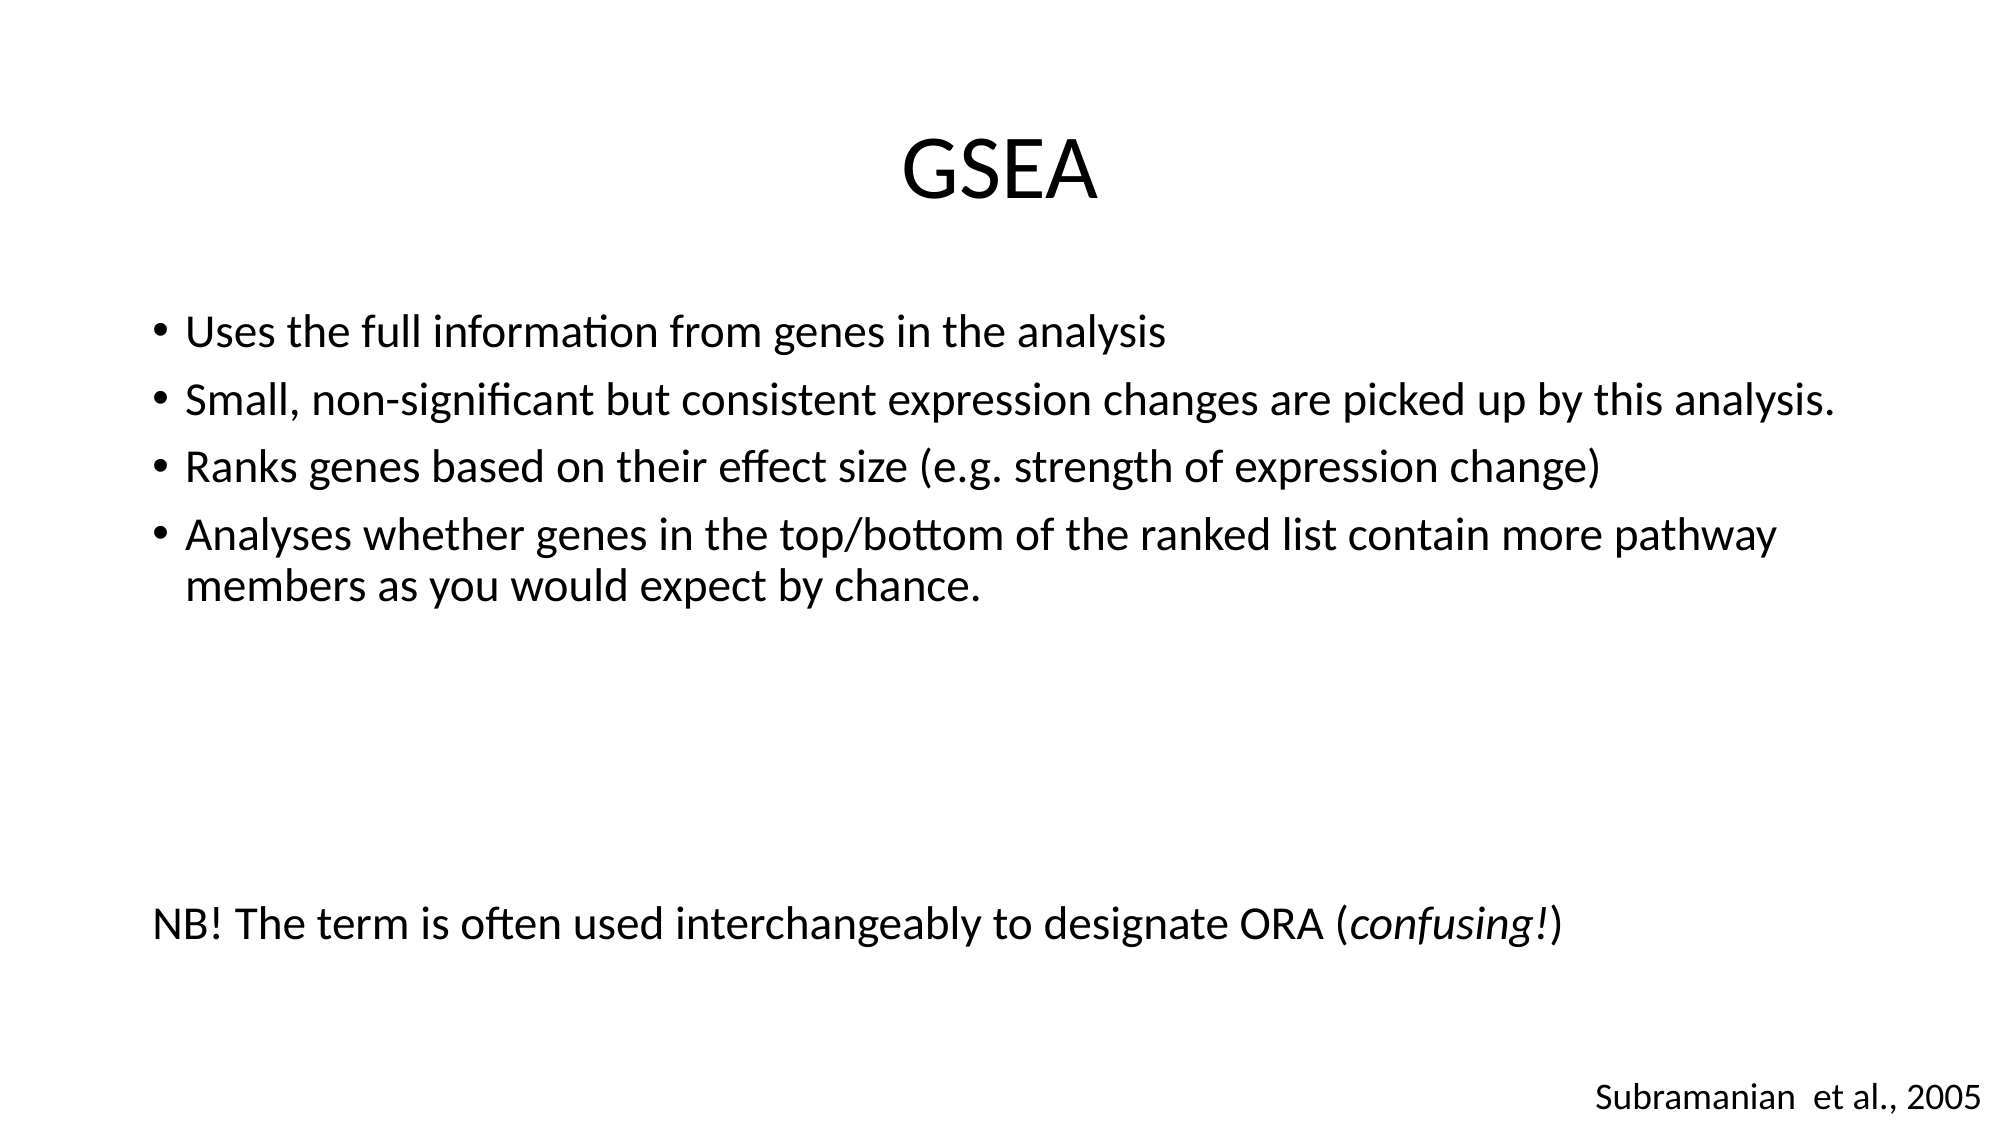

# GSEA
Uses the full information from genes in the analysis
Small, non-significant but consistent expression changes are picked up by this analysis.
Ranks genes based on their effect size (e.g. strength of expression change)
Analyses whether genes in the top/bottom of the ranked list contain more pathway members as you would expect by chance.

NB! The term is often used interchangeably to designate ORA (confusing!)

Subramanian  et al., 2005